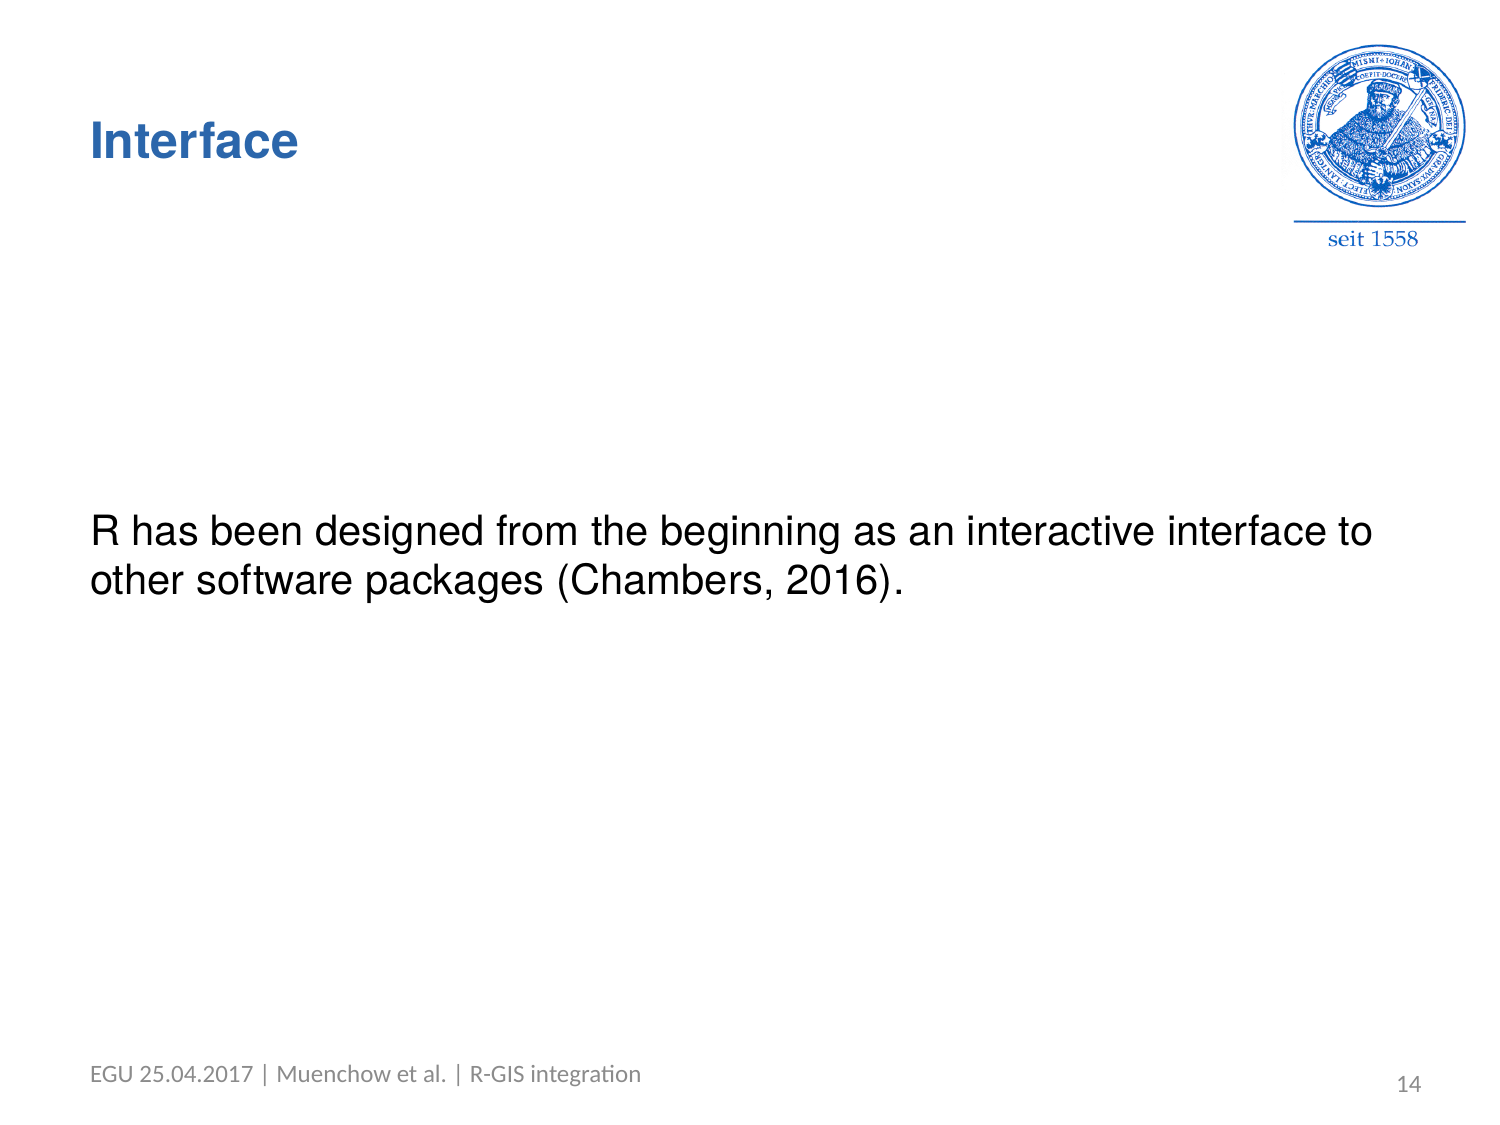

# Interface

R has been designed from the beginning as an interactive interface to other software packages (Chambers, 2016).
EGU 25.04.2017 | Muenchow et al. | R-GIS integration
14